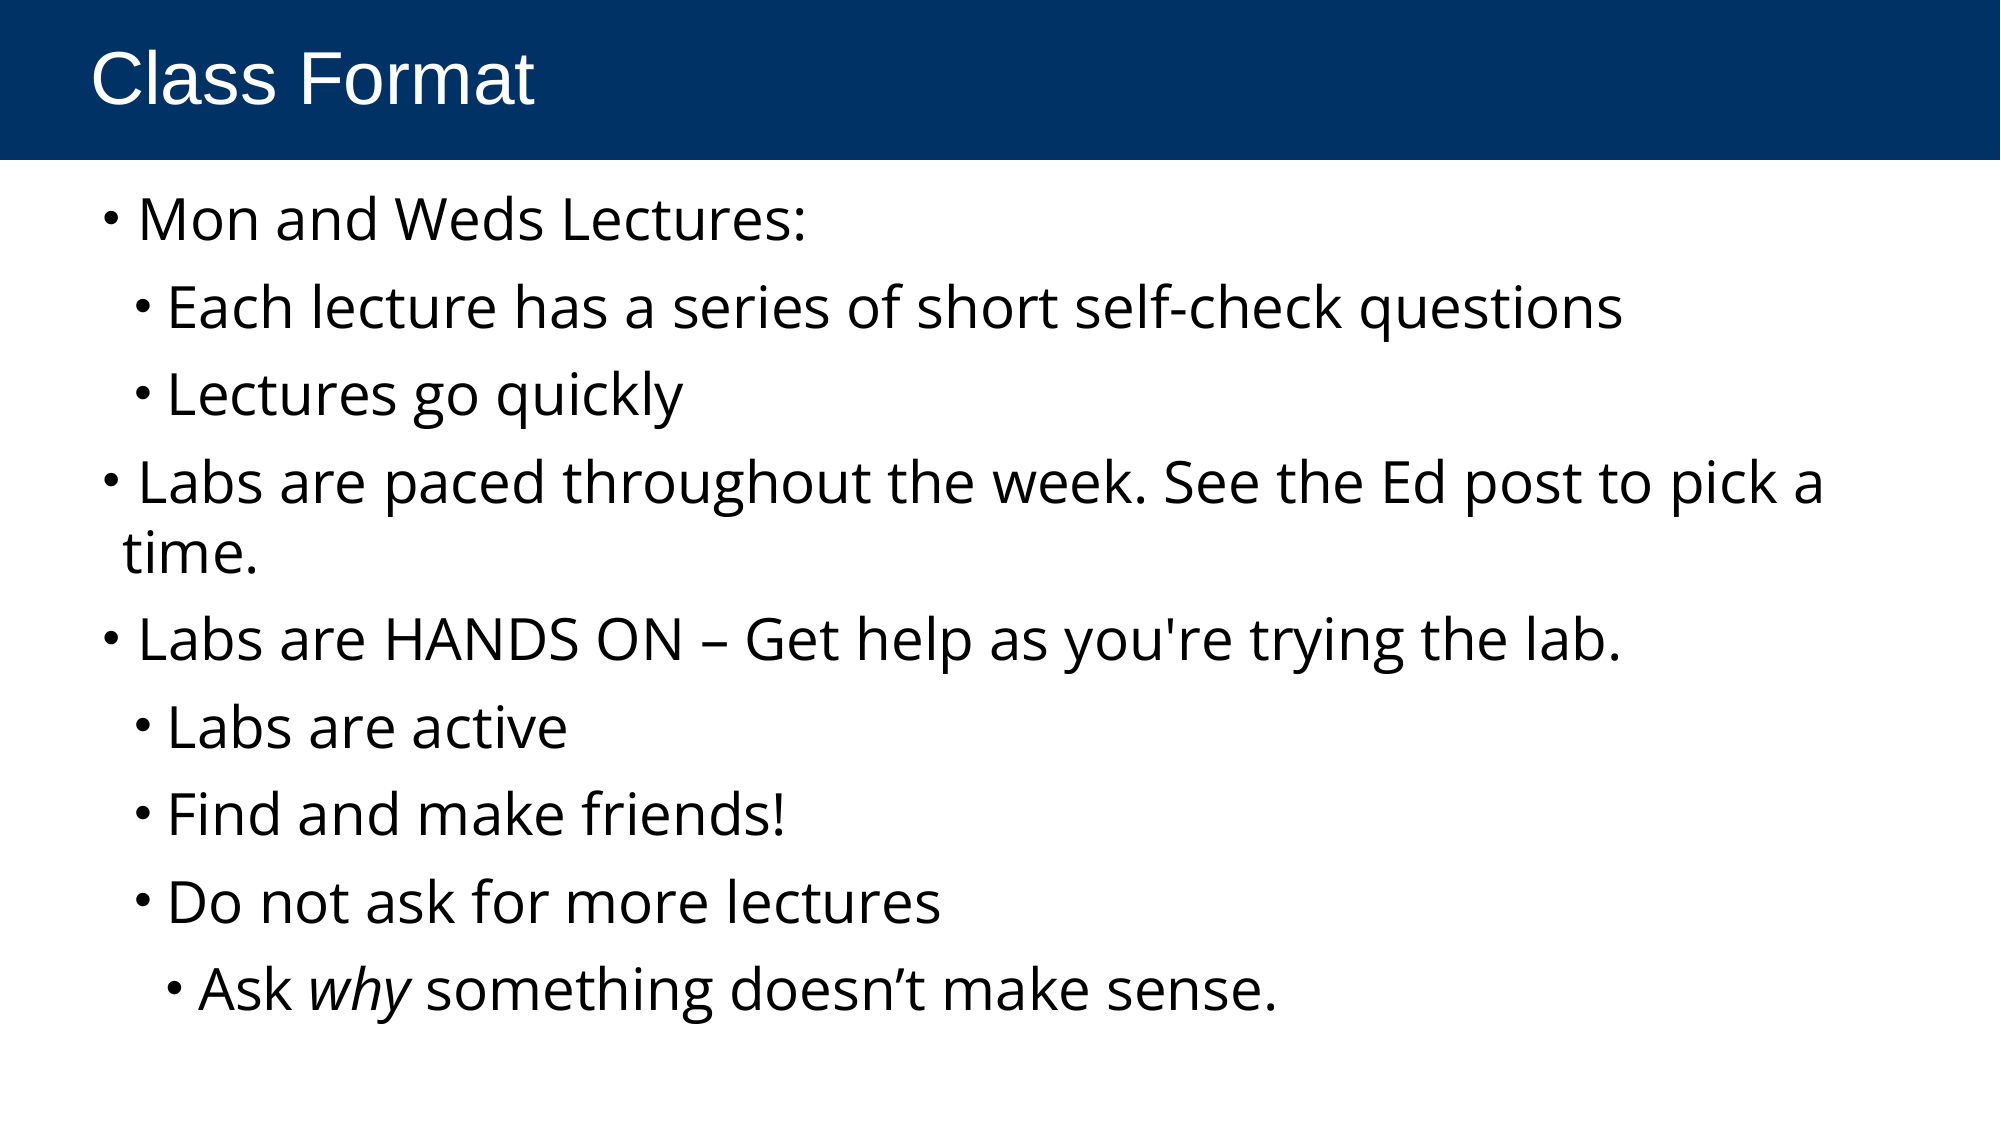

# Class Format
 Mon and Weds Lectures:
 Each lecture has a series of short self-check questions
 Lectures go quickly
 Labs are paced throughout the week. See the Ed post to pick a time.
 Labs are HANDS ON – Get help as you're trying the lab.
 Labs are active
 Find and make friends!
 Do not ask for more lectures
 Ask why something doesn’t make sense.